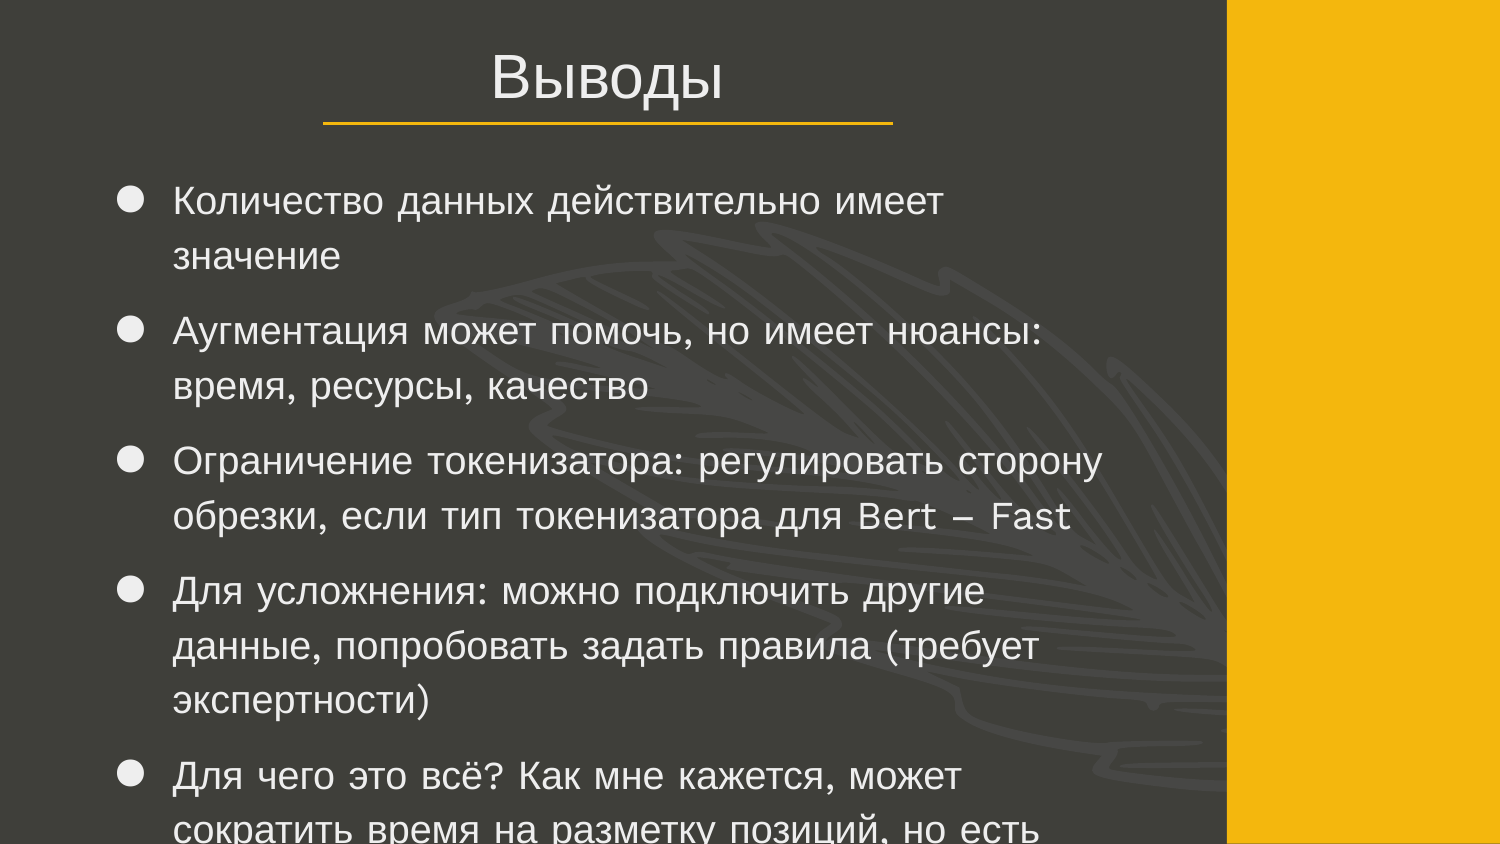

# Выводы
Количество данных действительно имеет значение
Аугментация может помочь, но имеет нюансы: время, ресурсы, качество
Ограничение токенизатора: регулировать сторону обрезки, если тип токенизатора для Bert – Fast
Для усложнения: можно подключить другие данные, попробовать задать правила (требует экспертности)
Для чего это всё? Как мне кажется, может сократить время на разметку позиций, но есть нюансы: ресурсы, время, требует перепроверки